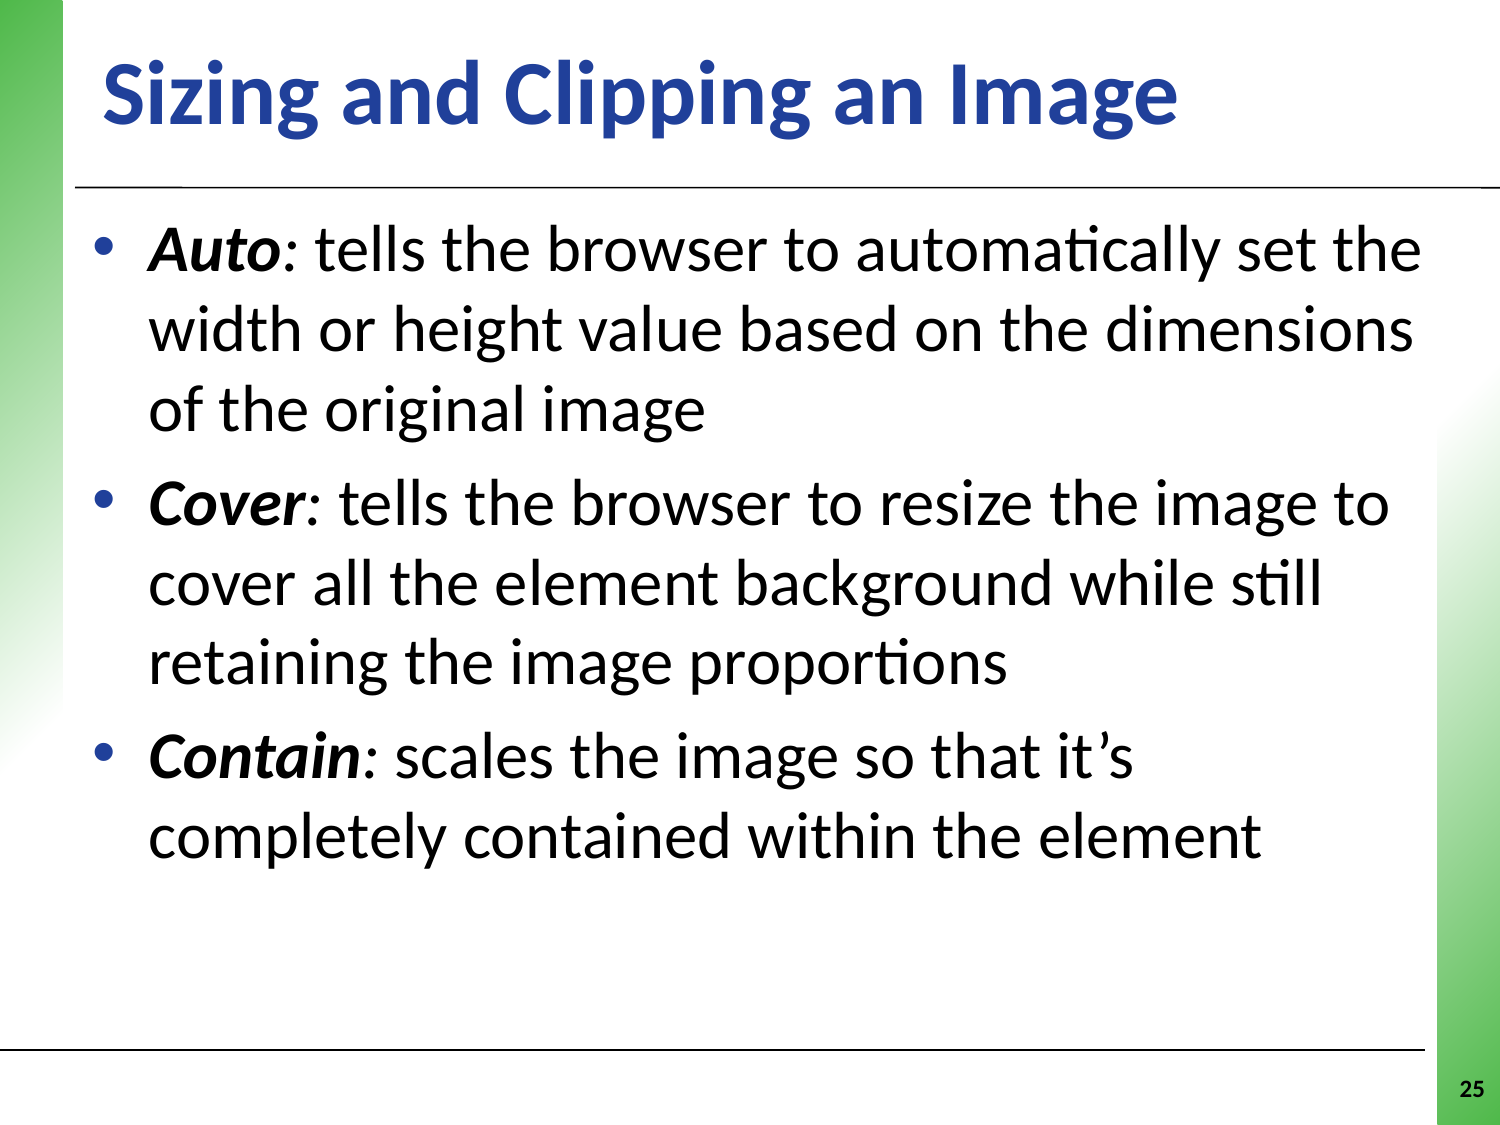

# Sizing and Clipping an Image
Auto: tells the browser to automatically set the width or height value based on the dimensions of the original image
Cover: tells the browser to resize the image to cover all the element background while still retaining the image proportions
Contain: scales the image so that it’s completely contained within the element

25